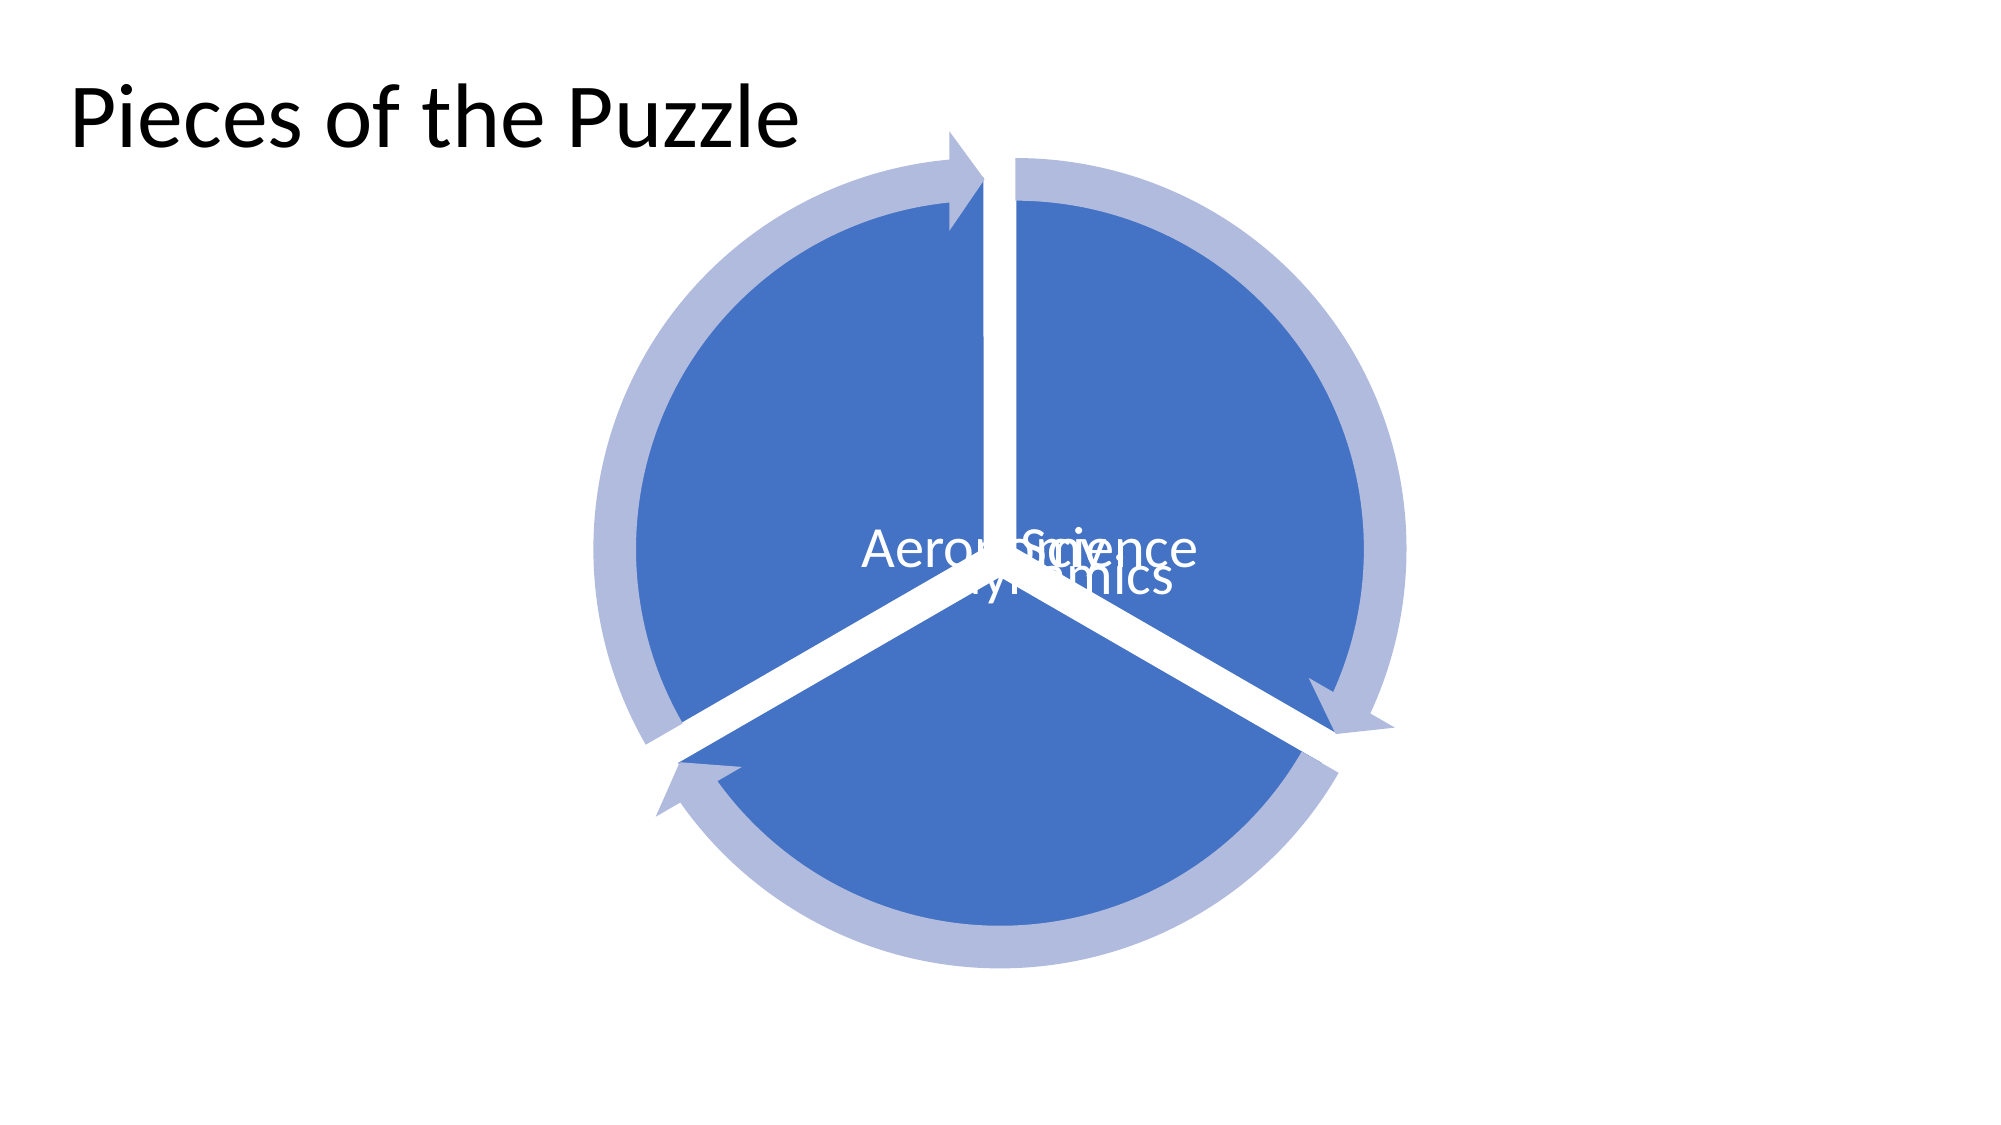

# Pieces of the Puzzle
Surface Science
Astrodynamics
Aeronomy